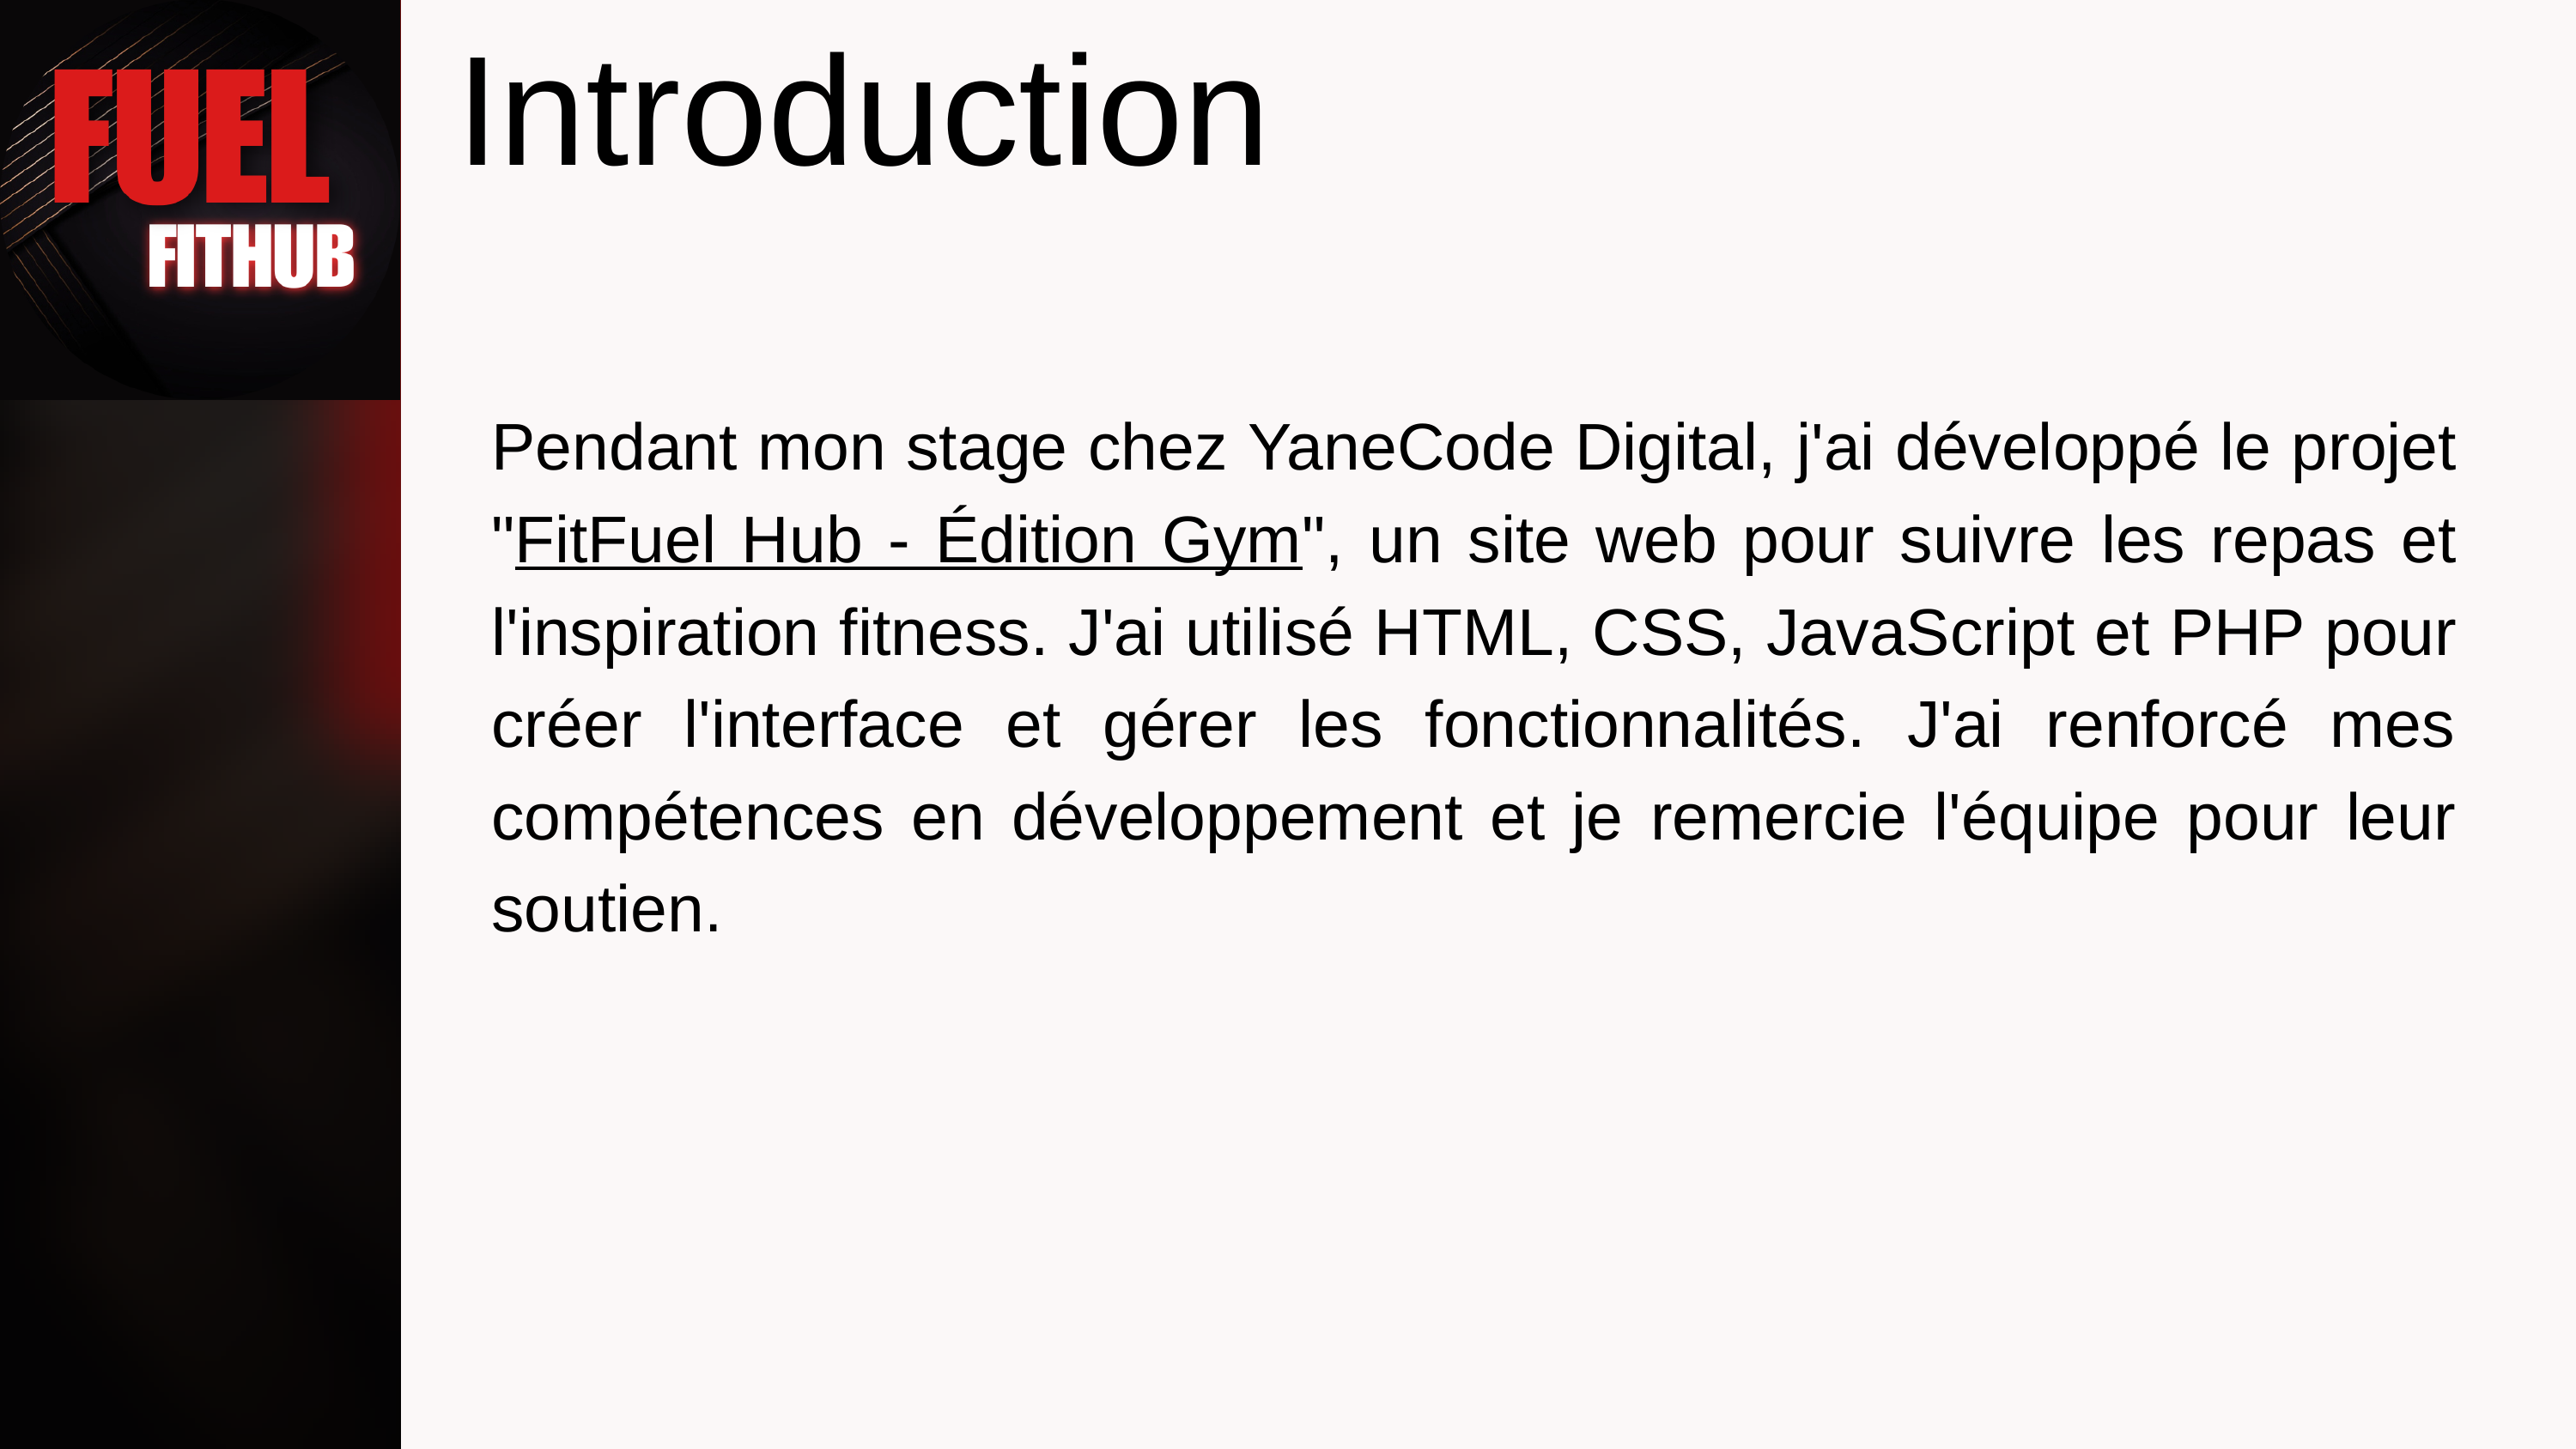

Introduction

Pendant mon stage chez YaneCode Digital, j'ai développé le projet "FitFuel Hub - Édition Gym", un site web pour suivre les repas et l'inspiration fitness. J'ai utilisé HTML, CSS, JavaScript et PHP pour créer l'interface et gérer les fonctionnalités. J'ai renforcé mes compétences en développement et je remercie l'équipe pour leur soutien.
3